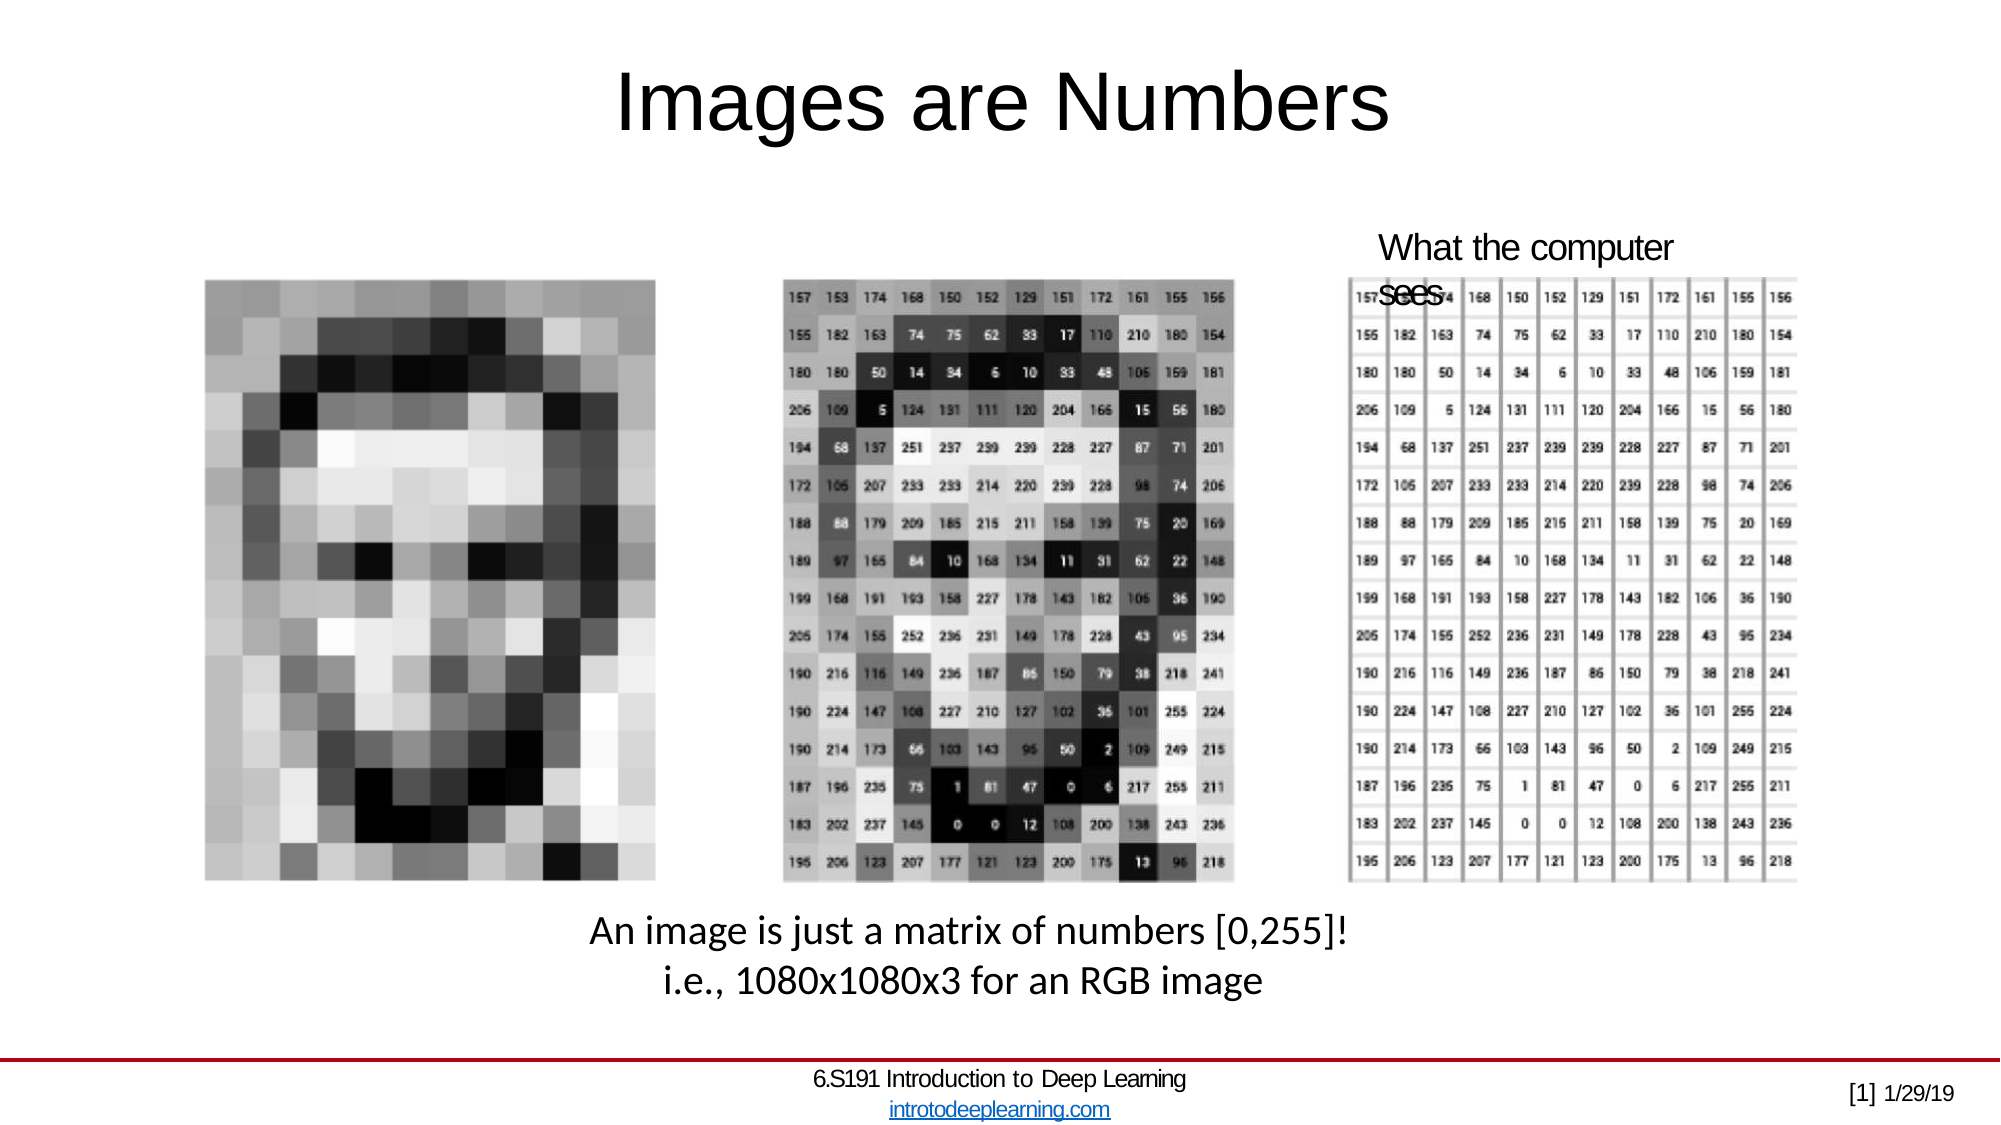

# Images are Numbers
What the computer sees

An image is just a matrix of numbers [0,255]! i.e., 1080x1080x3 for an RGB image
6.S191 Introduction to Deep Learning
introtodeeplearning.com
[1] 1/29/19